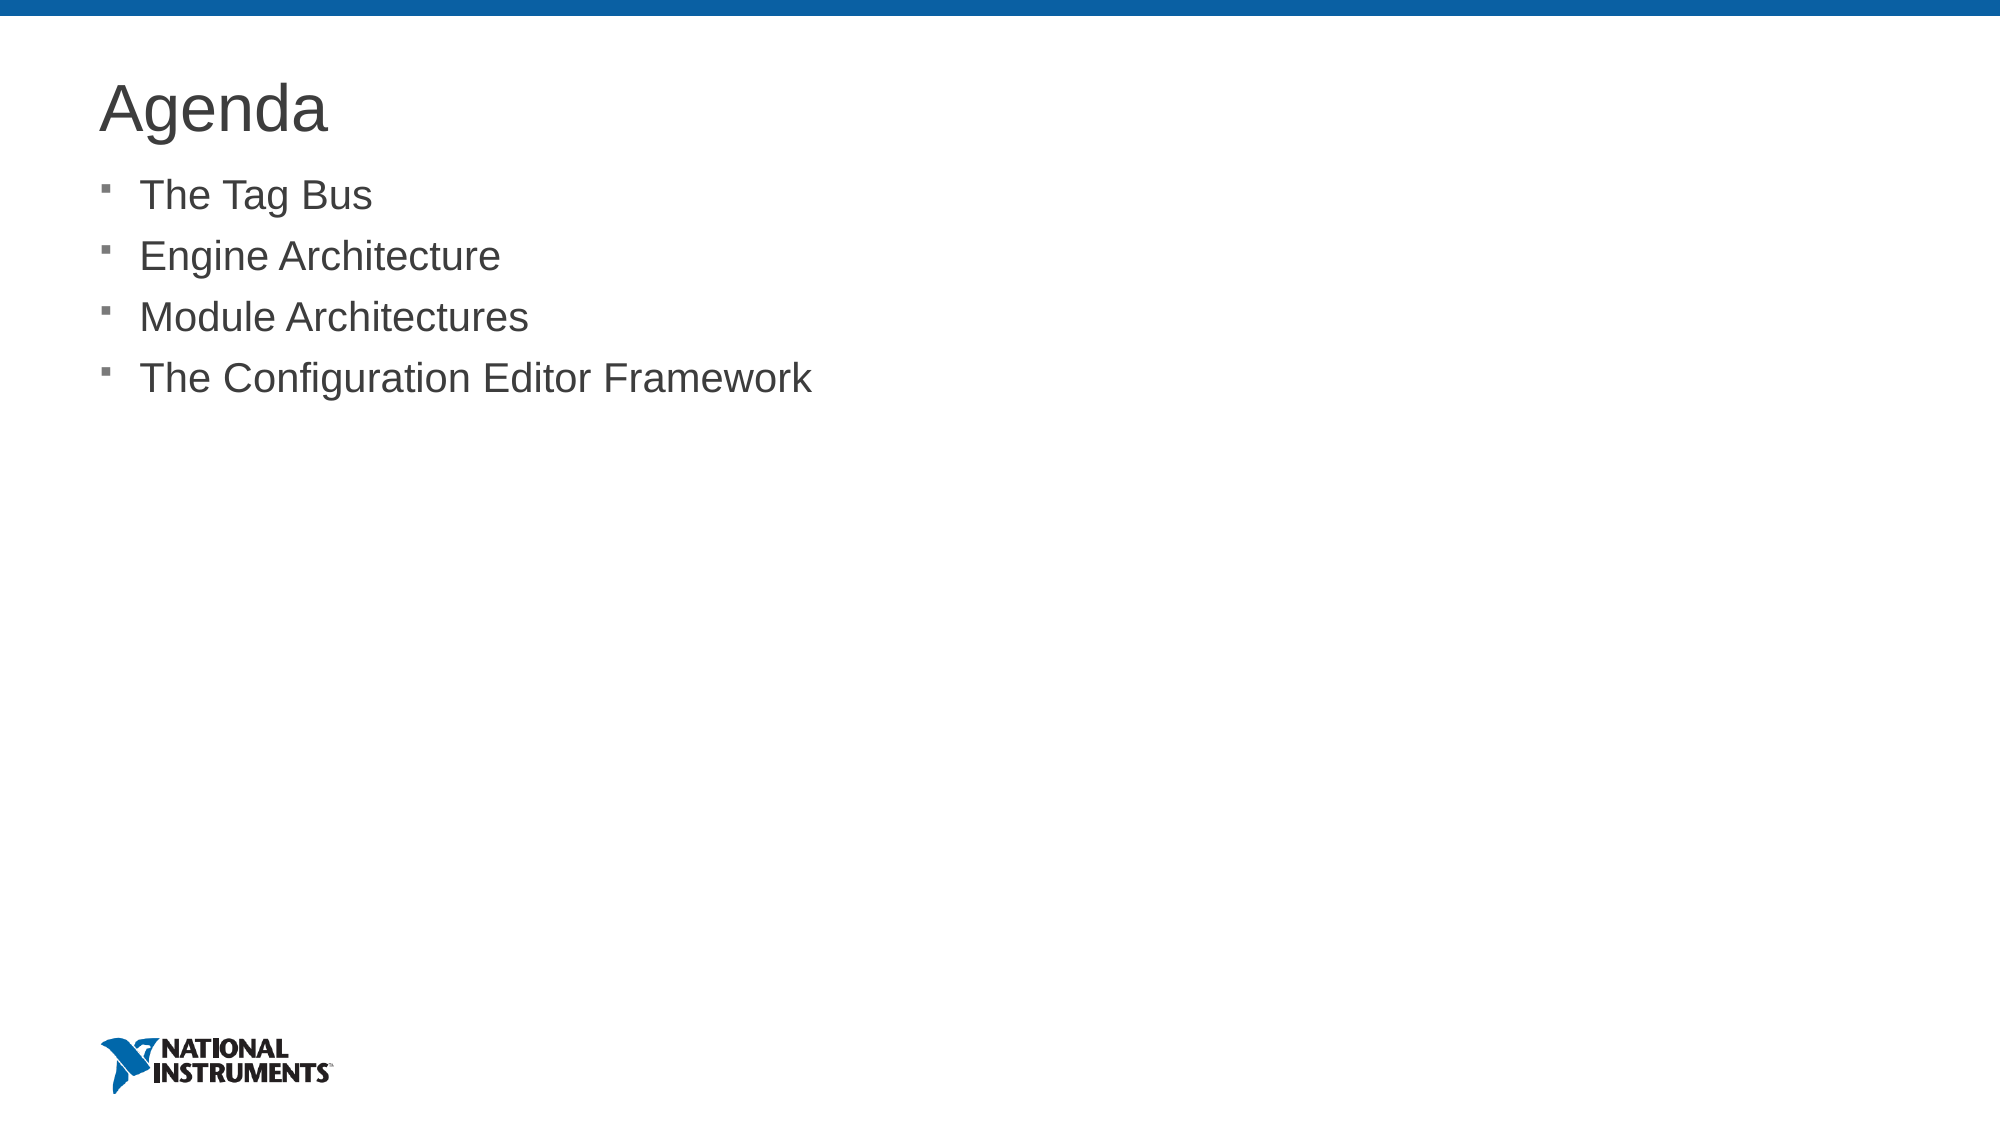

# Agenda
The Tag Bus
Engine Architecture
Module Architectures
The Configuration Editor Framework